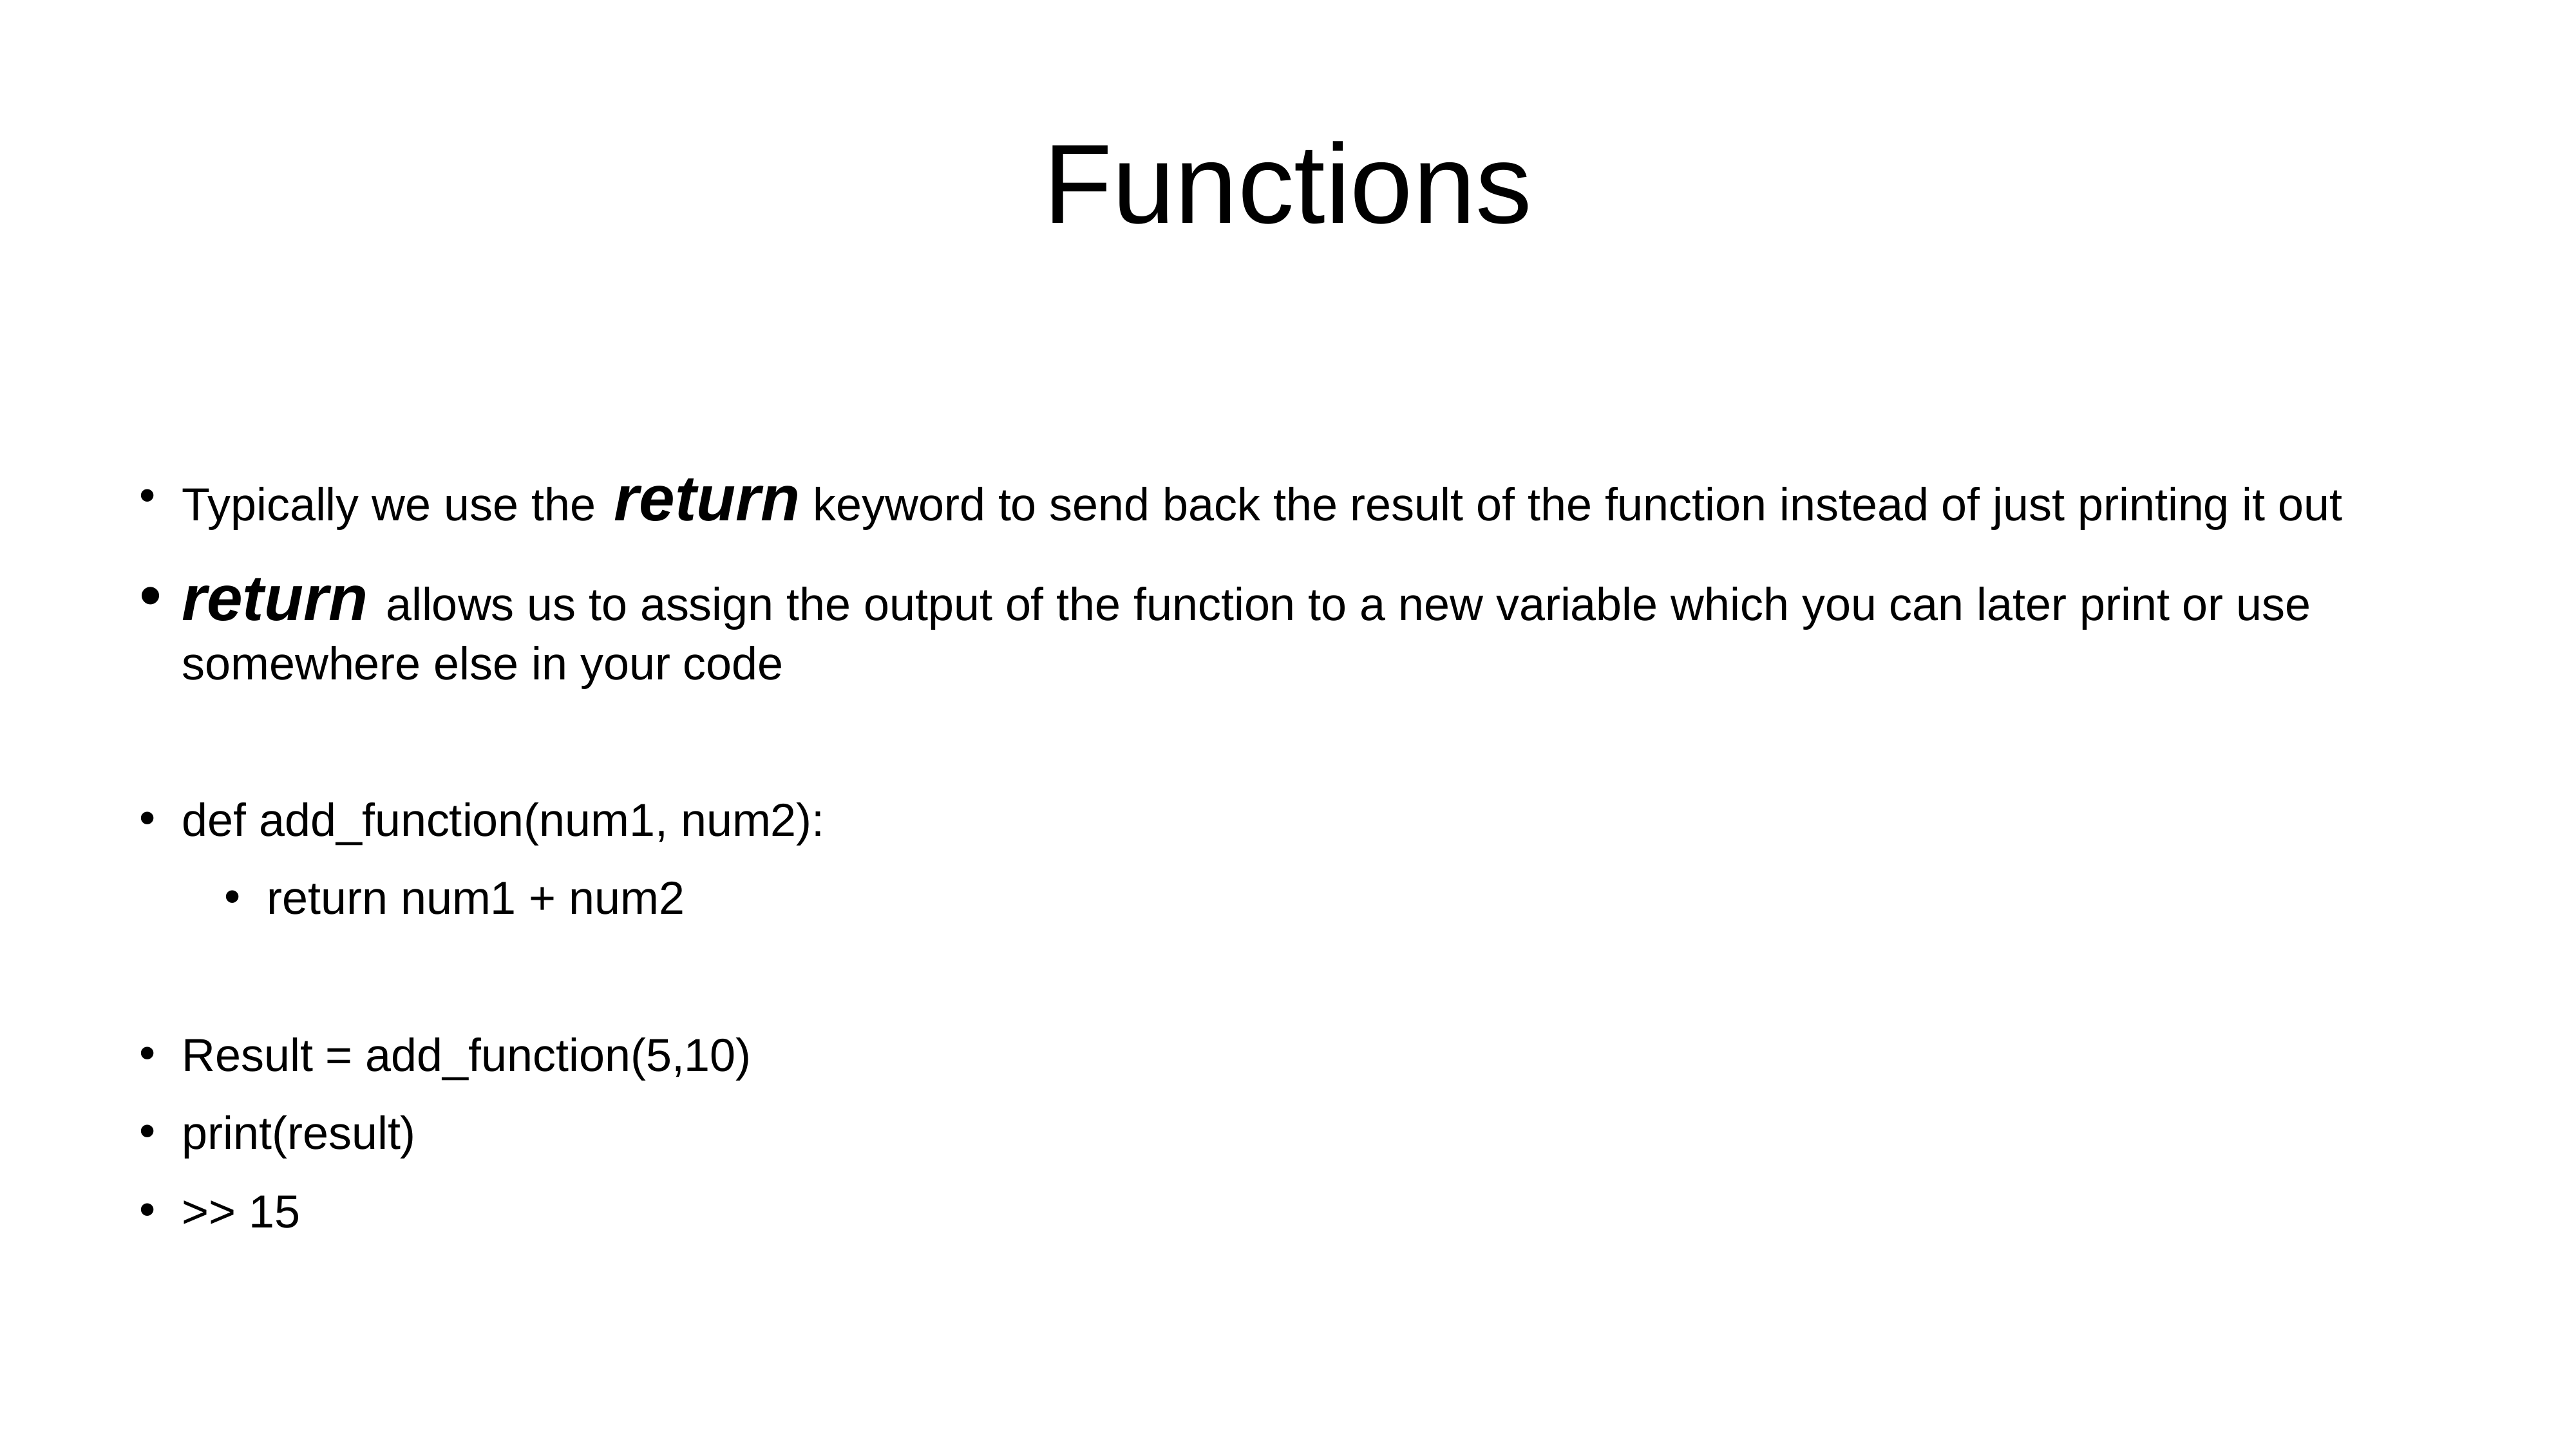

# Functions
Typically we use the return keyword to send back the result of the function instead of just printing it out
return allows us to assign the output of the function to a new variable which you can later print or use somewhere else in your code

def add_function(num1, num2):
return num1 + num2

Result = add_function(5,10)
print(result)
>> 15